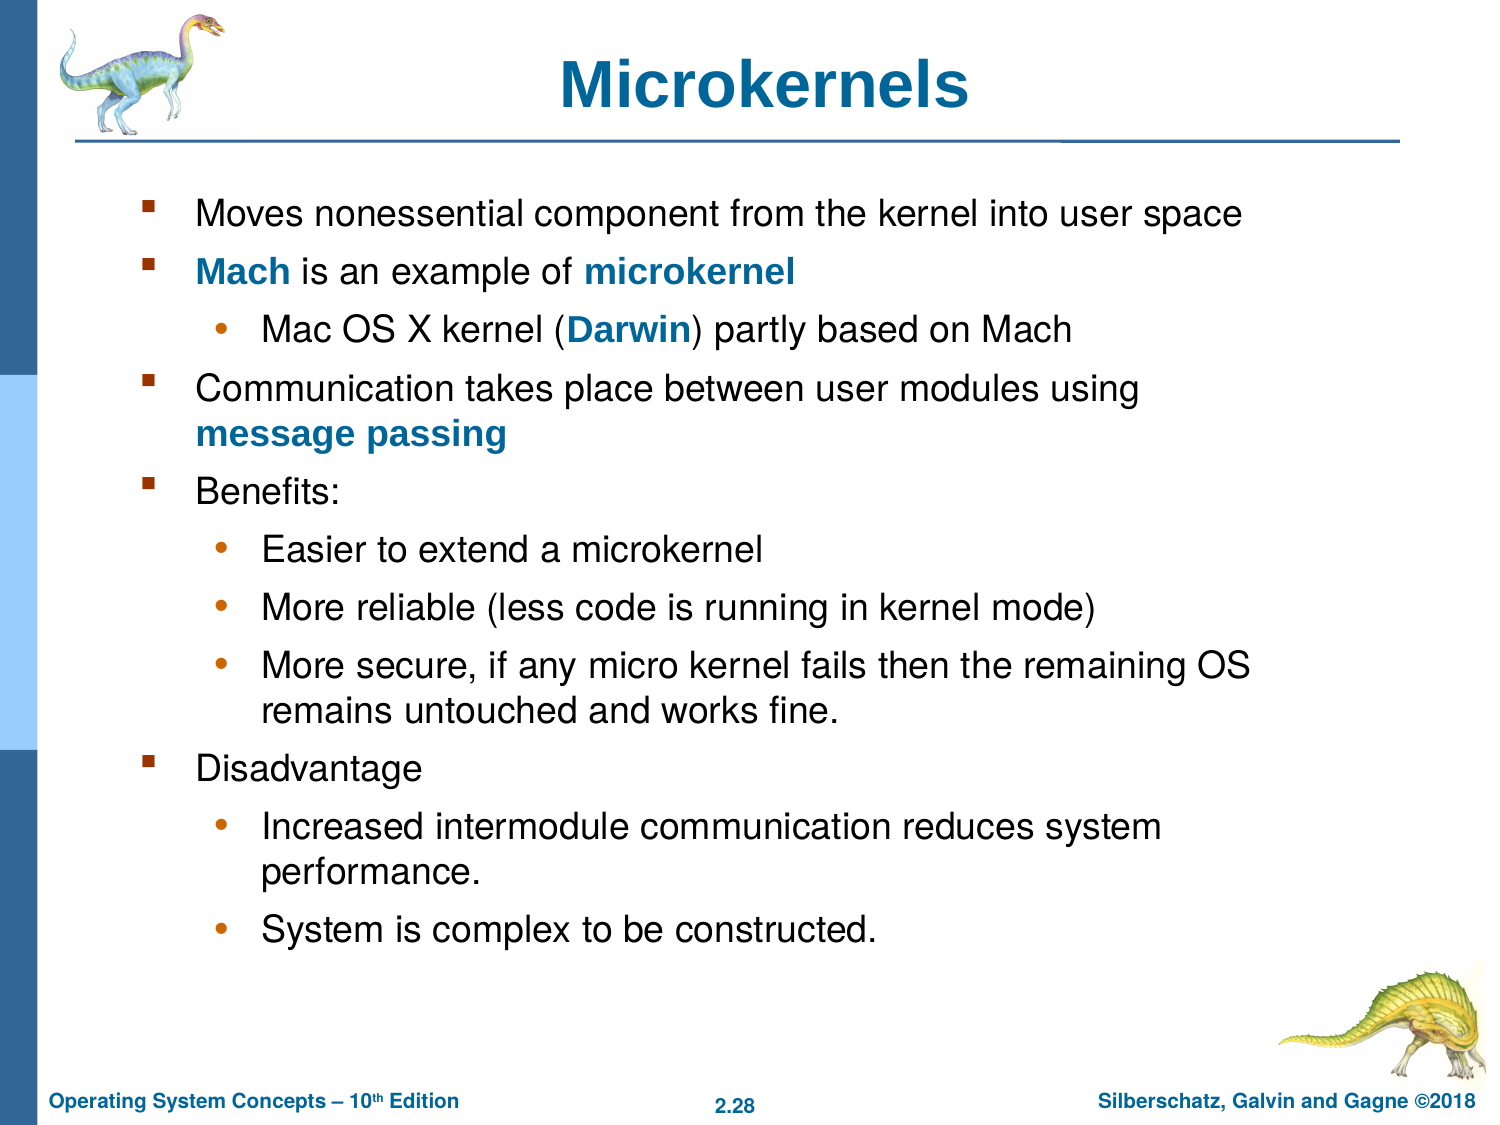

# Microkernels
Moves nonessential component from the kernel into user space
Mach is an example of microkernel
Mac OS X kernel (Darwin) partly based on Mach
Communication takes place between user modules using message passing
Benefits:
Easier to extend a microkernel
More reliable (less code is running in kernel mode)
More secure, if any micro kernel fails then the remaining OS remains untouched and works fine.
Disadvantage
Increased intermodule communication reduces system performance.
System is complex to be constructed.